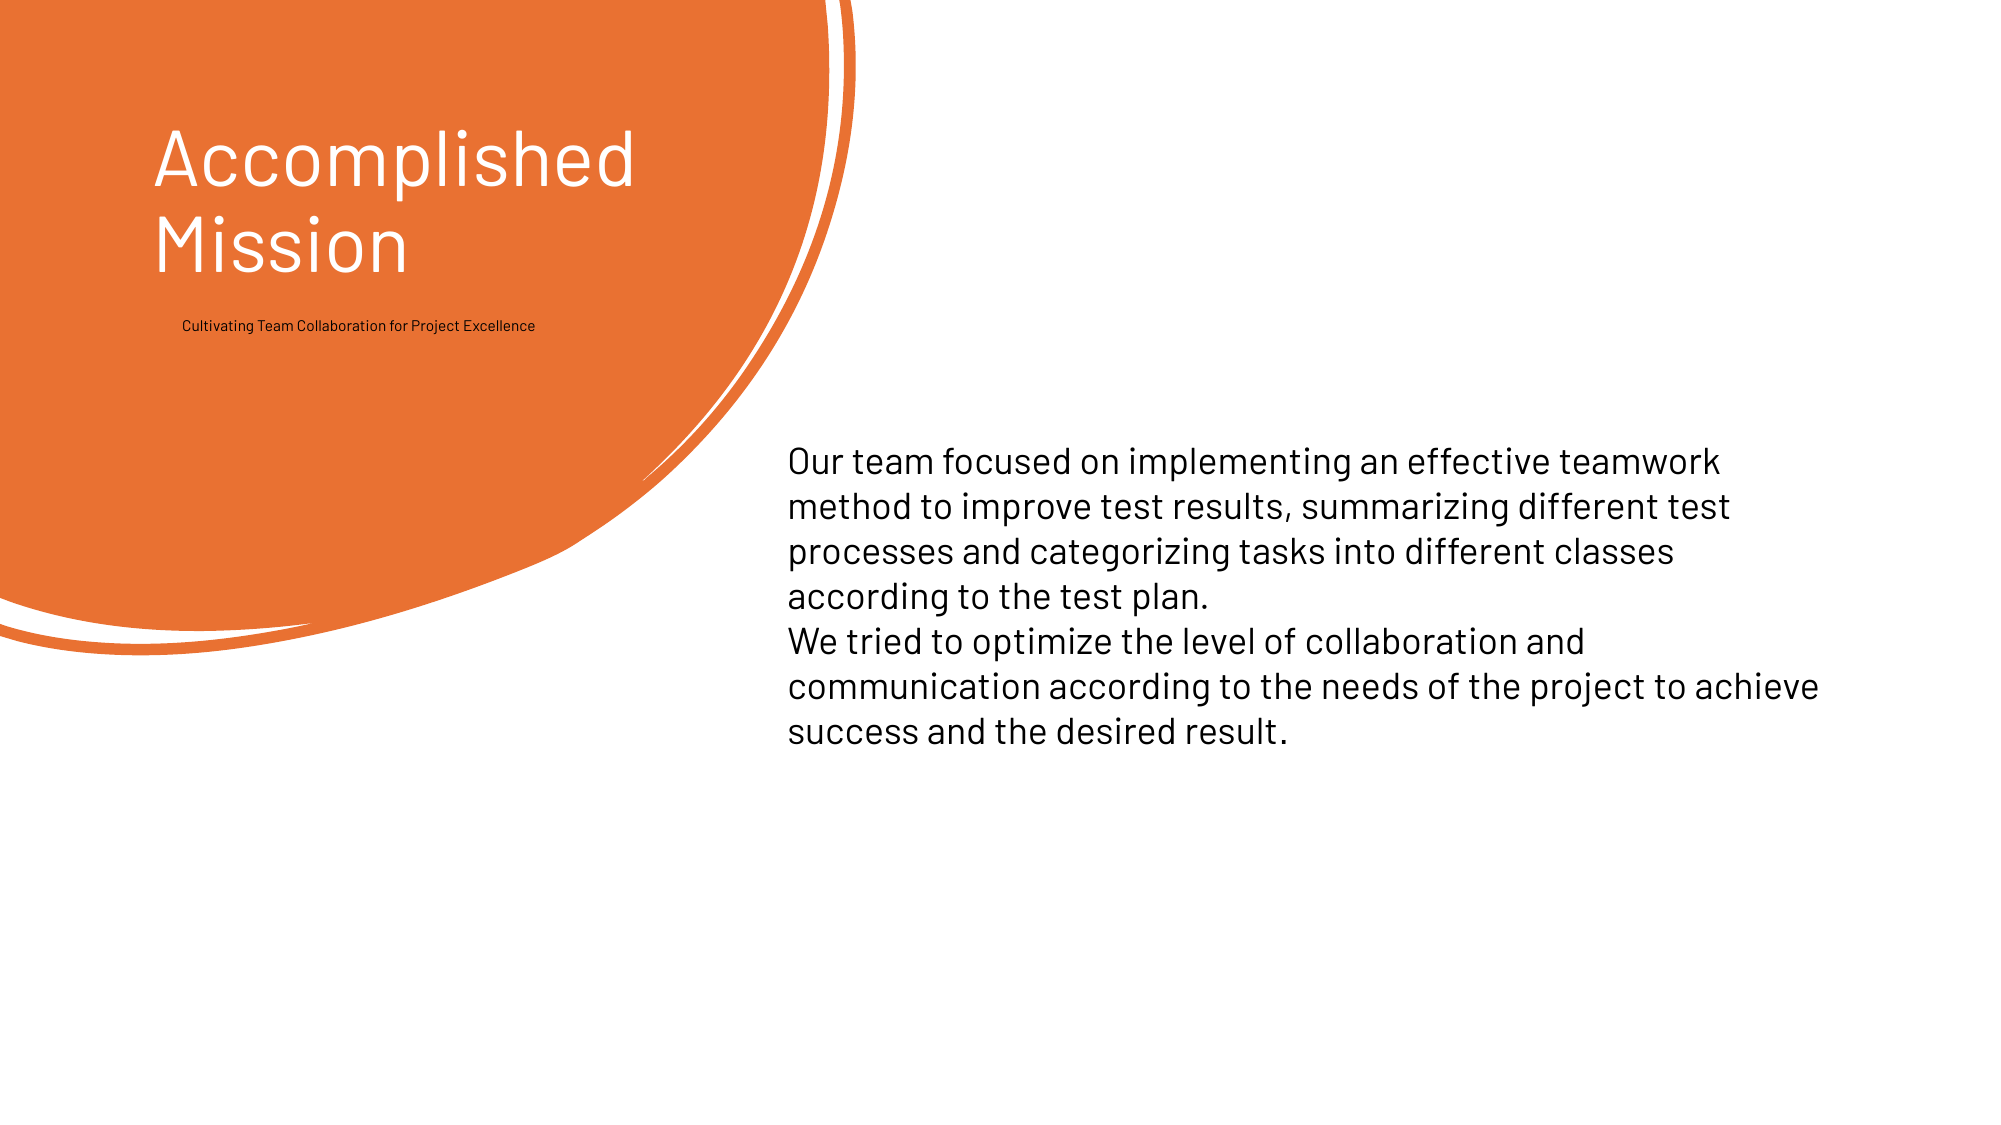

Our team focused on implementing an effective teamwork method to improve test results, summarizing different test processes and categorizing tasks into different classes according to the test plan.
We tried to optimize the level of collaboration and communication according to the needs of the project to achieve success and the desired result.

# Accomplished Mission
Cultivating Team Collaboration for Project Excellence

Our team focused on implementing an effective teamwork method to improve test results, summarizing different test processes and categorizing tasks into different classes according to the test plan.
We tried to optimize the level of collaboration and communication according to the needs of the project to achieve success and the desired result.